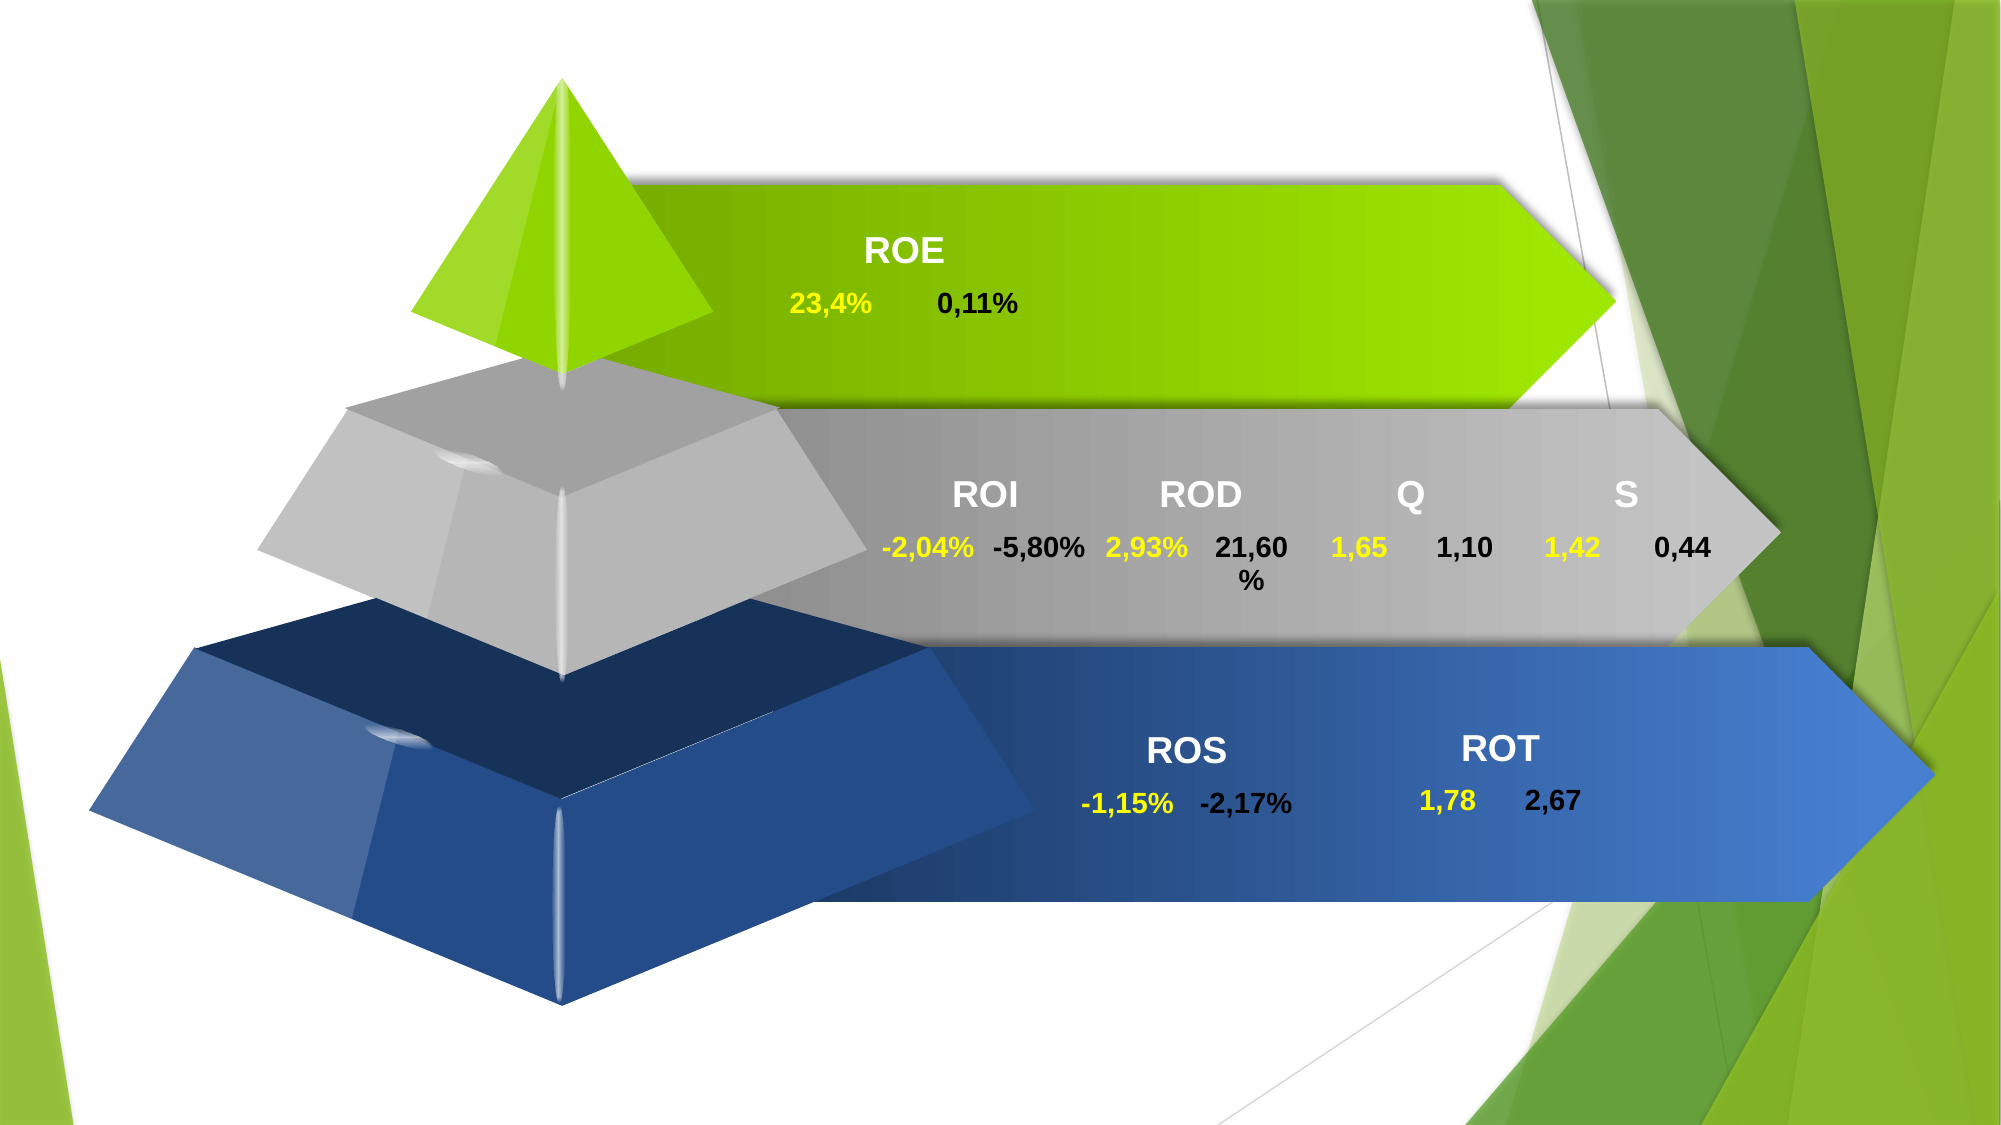

| ROE |  |
| --- | --- |
| 23,4% | 0,11% |
| ROI |  | ROD |  | Q |  | S |  |
| --- | --- | --- | --- | --- | --- | --- | --- |
| -2,04% | -5,80% | 2,93% | 21,60% | 1,65 | 1,10 | 1,42 | 0,44 |
| ROT |  |
| --- | --- |
| 1,78 | 2,67 |
| ROS |  |
| --- | --- |
| -1,15% | -2,17% |